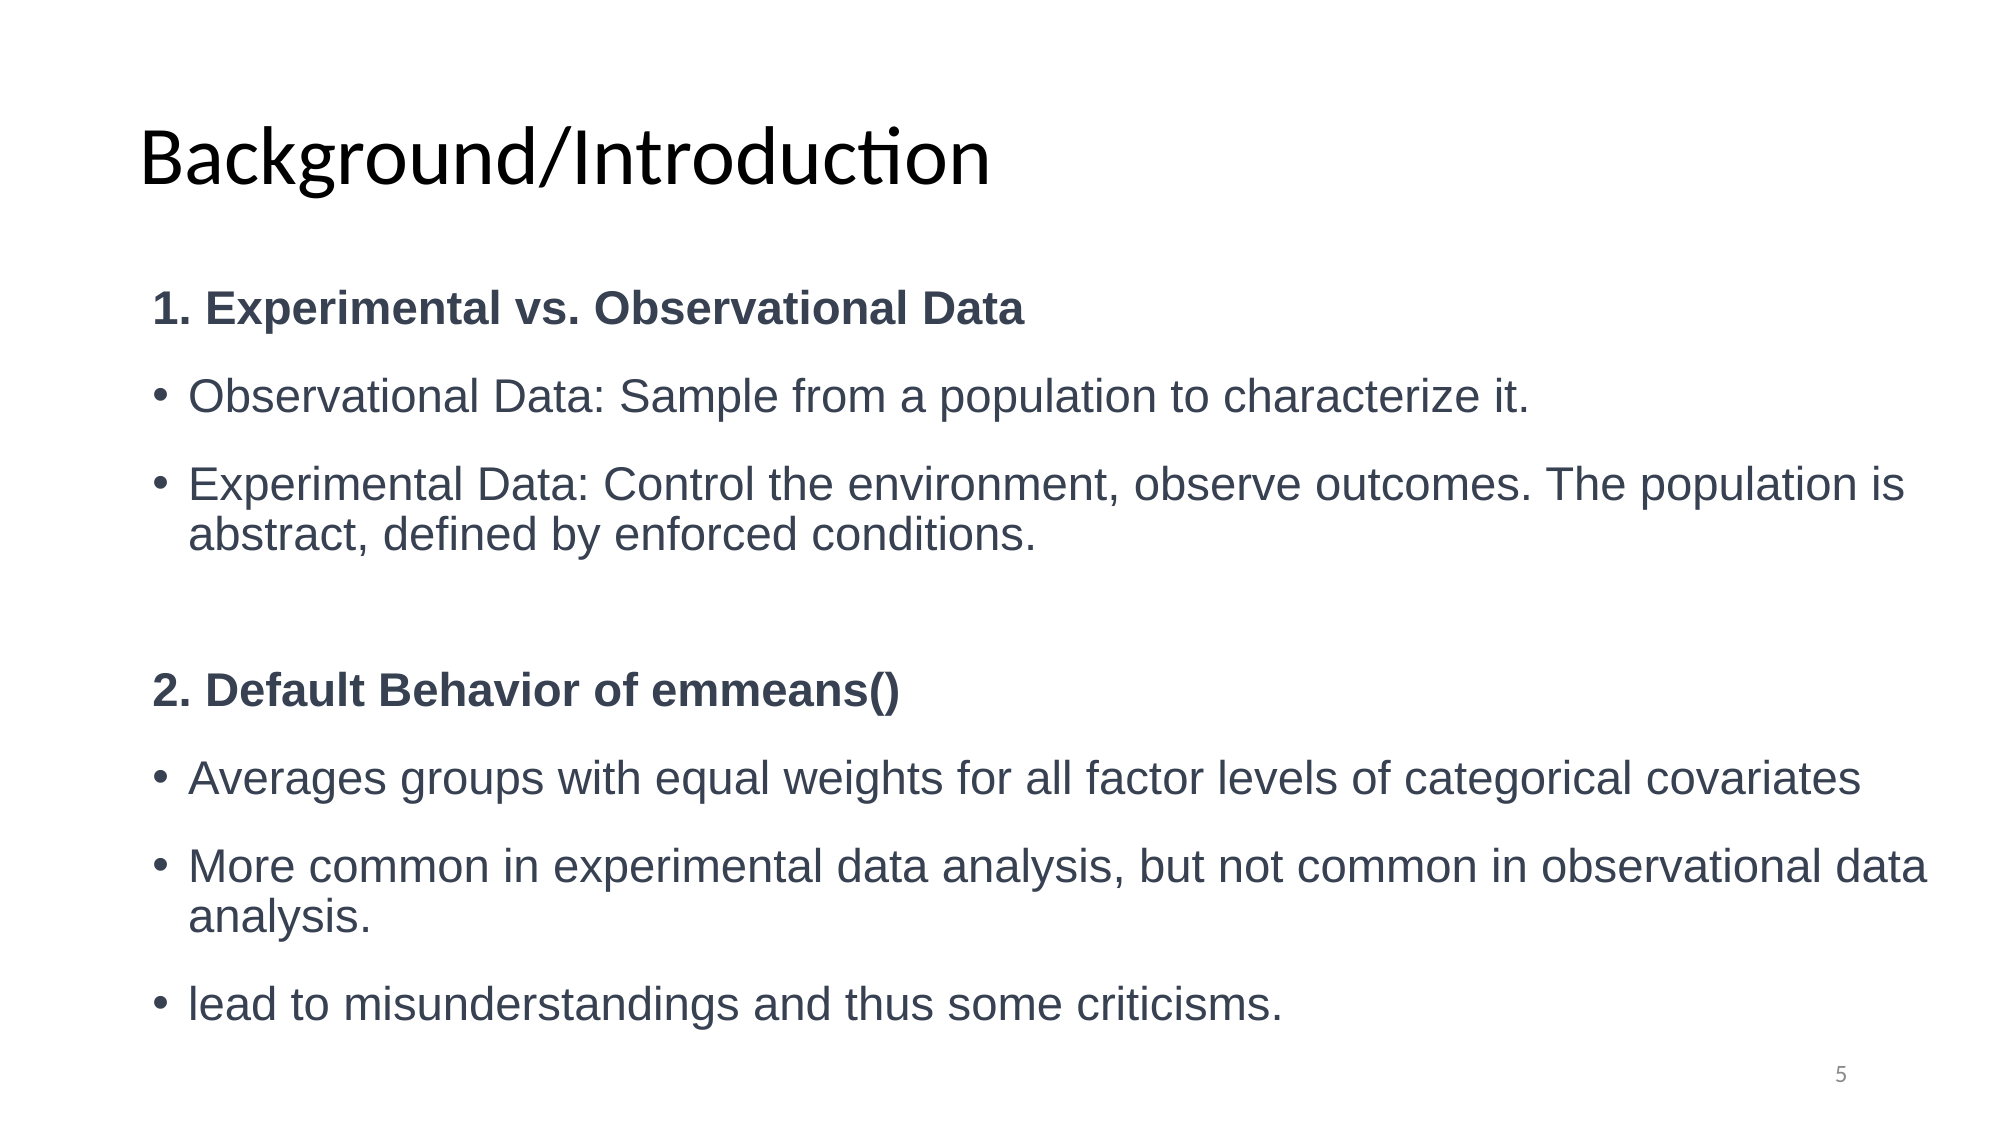

# Background/Introduction
1. Experimental vs. Observational Data
Observational Data: Sample from a population to characterize it.
Experimental Data: Control the environment, observe outcomes. The population is abstract, defined by enforced conditions.

2. Default Behavior of emmeans()
Averages groups with equal weights for all factor levels of categorical covariates
More common in experimental data analysis, but not common in observational data analysis.
lead to misunderstandings and thus some criticisms.

5